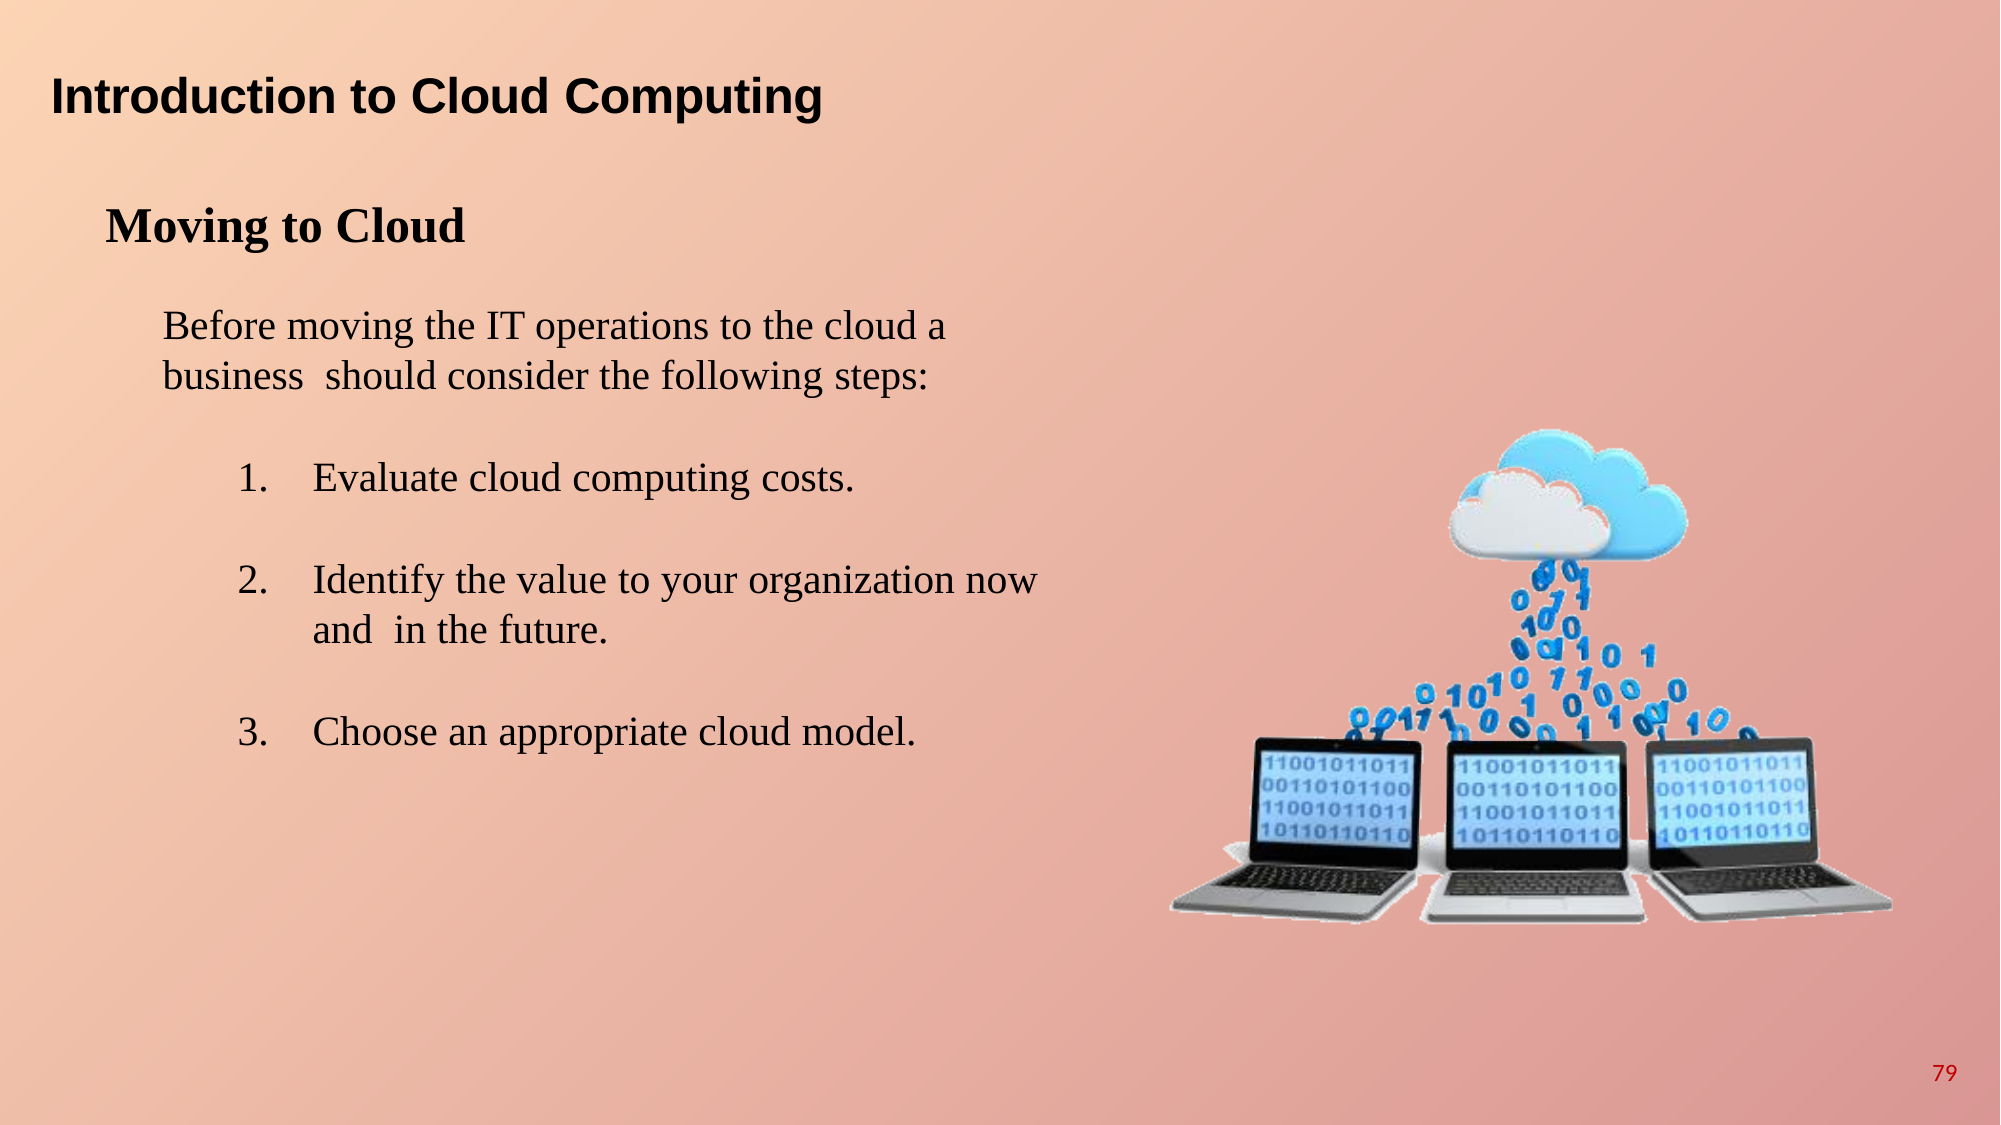

# Introduction to Cloud Computing
Moving to Cloud
Before moving the IT operations to the cloud a business  should consider the following steps:

Evaluate cloud computing costs.

Identify the value to your organization now and  in the future.

Choose an appropriate cloud model.

79